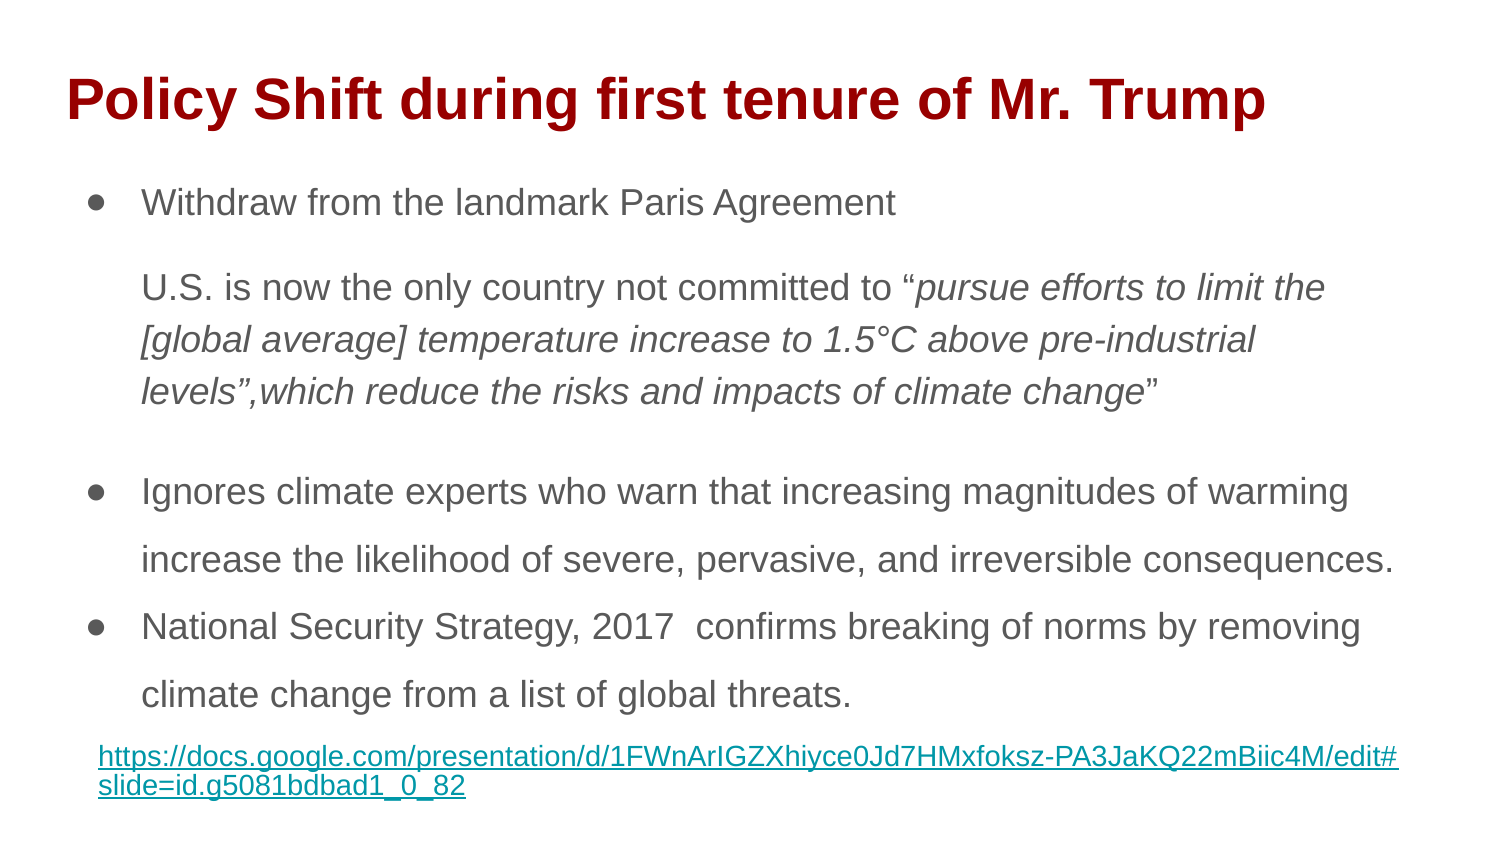

# Policy Shift during first tenure of Mr. Trump
Withdraw from the landmark Paris Agreement
U.S. is now the only country not committed to “pursue efforts to limit the [global average] temperature increase to 1.5°C above pre-industrial levels”,which reduce the risks and impacts of climate change”
Ignores climate experts who warn that increasing magnitudes of warming increase the likelihood of severe, pervasive, and irreversible consequences.
National Security Strategy, 2017  confirms breaking of norms by removing climate change from a list of global threats.

https://docs.google.com/presentation/d/1FWnArIGZXhiyce0Jd7HMxfoksz-PA3JaKQ22mBiic4M/edit#slide=id.g5081bdbad1_0_82